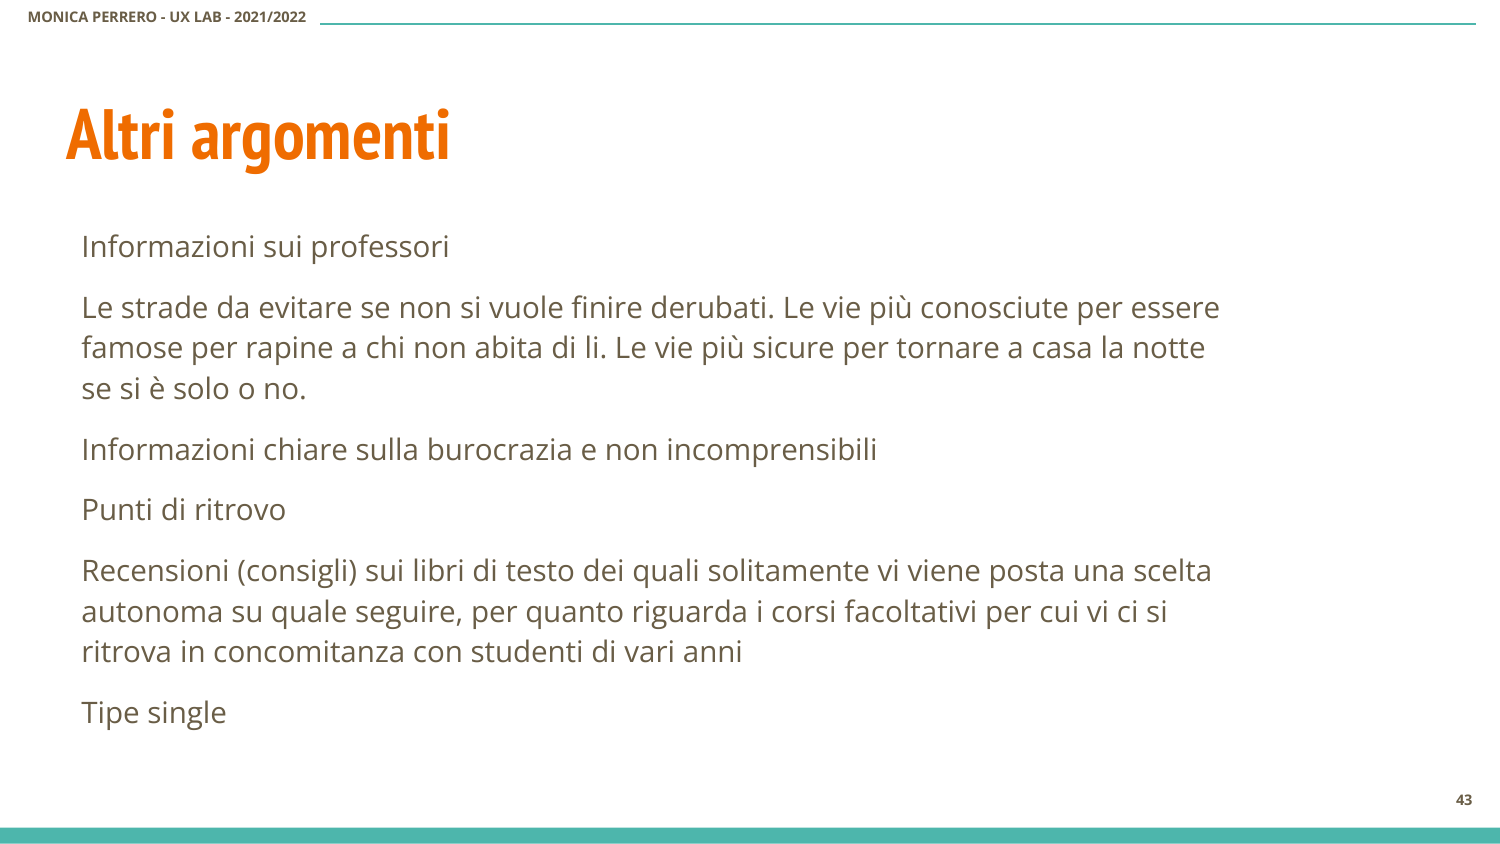

# Altri argomenti

Informazioni sui professori
Le strade da evitare se non si vuole finire derubati. Le vie più conosciute per essere famose per rapine a chi non abita di li. Le vie più sicure per tornare a casa la notte se si è solo o no.
Informazioni chiare sulla burocrazia e non incomprensibili
Punti di ritrovo
Recensioni (consigli) sui libri di testo dei quali solitamente vi viene posta una scelta autonoma su quale seguire, per quanto riguarda i corsi facoltativi per cui vi ci si ritrova in concomitanza con studenti di vari anni
Tipe single
43